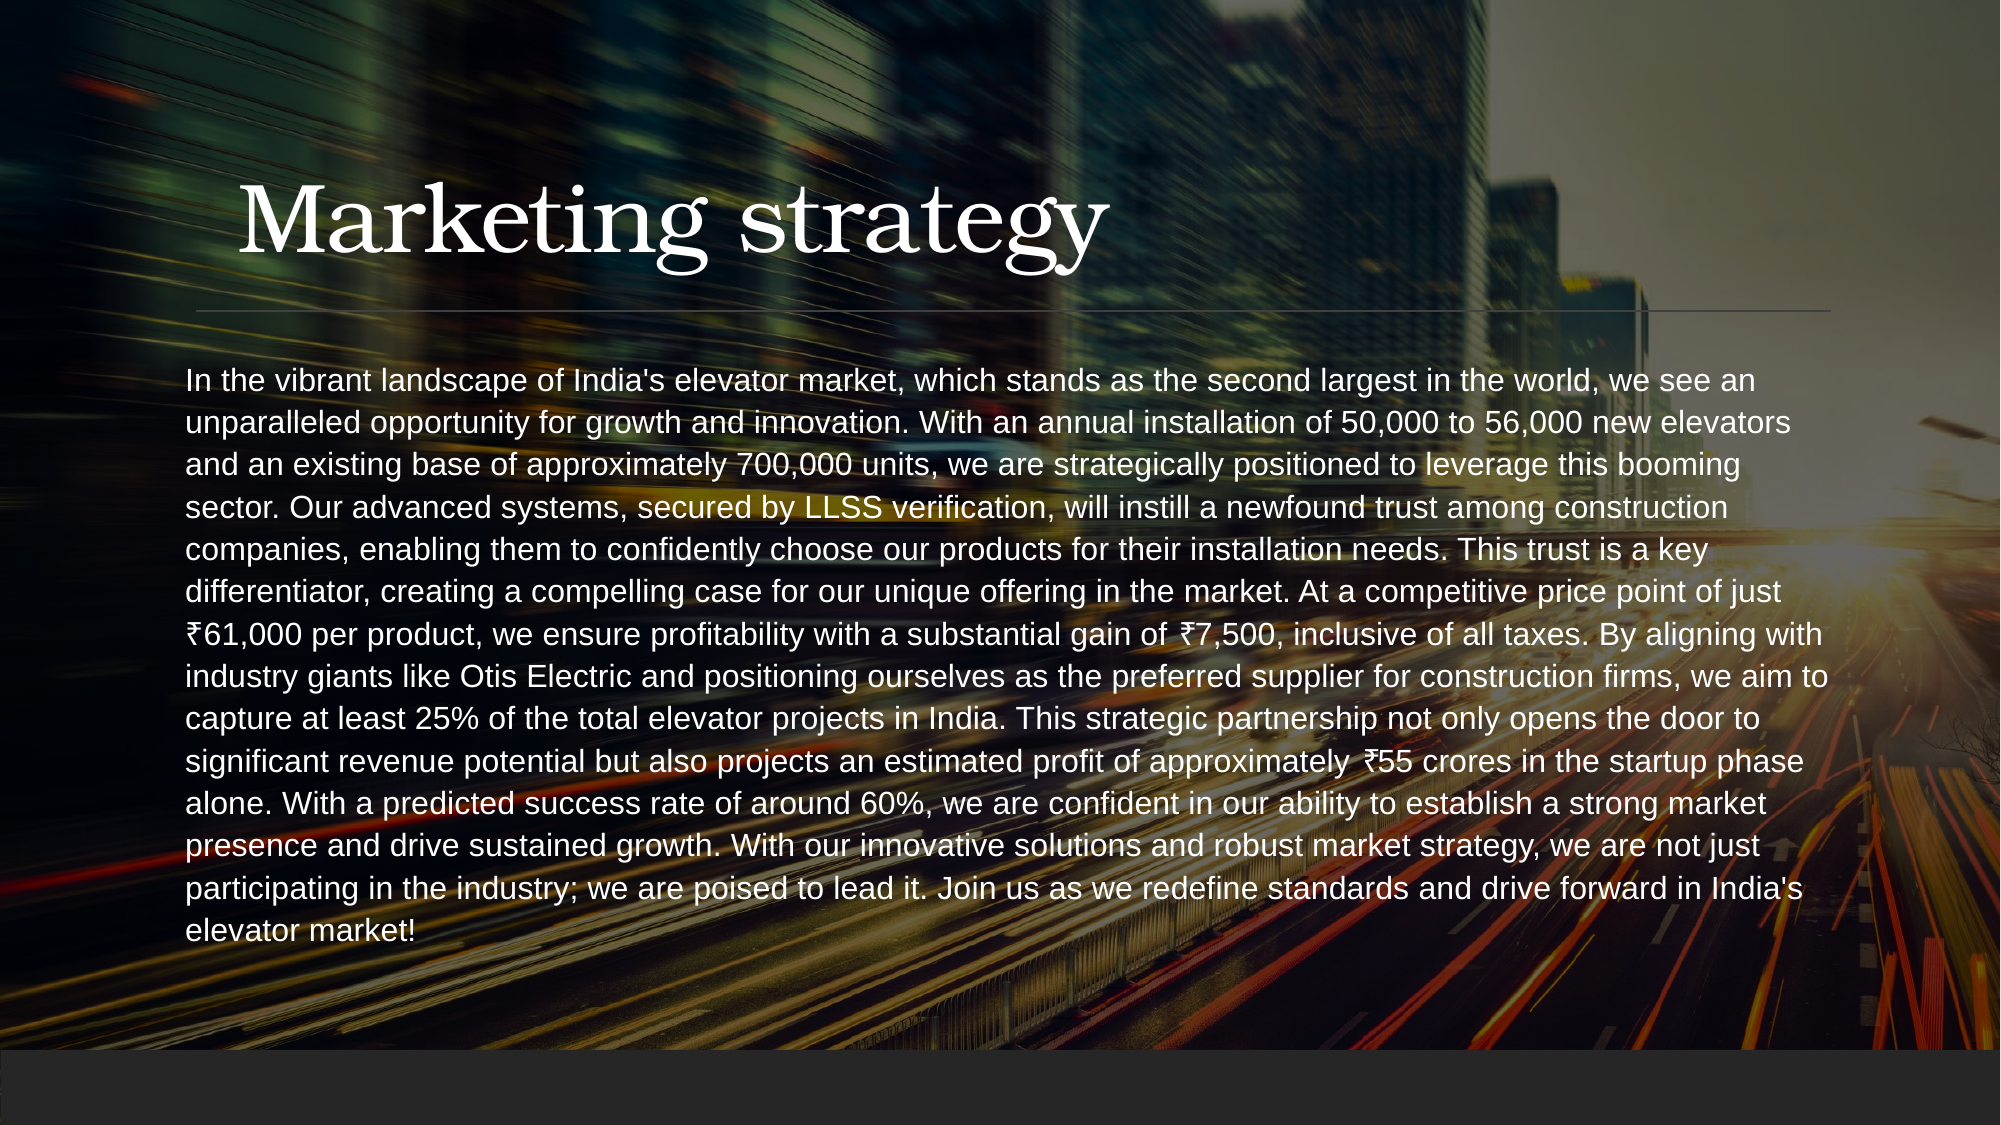

# Marketing strategy
In the vibrant landscape of India's elevator market, which stands as the second largest in the world, we see an unparalleled opportunity for growth and innovation. With an annual installation of 50,000 to 56,000 new elevators and an existing base of approximately 700,000 units, we are strategically positioned to leverage this booming sector. Our advanced systems, secured by LLSS verification, will instill a newfound trust among construction companies, enabling them to confidently choose our products for their installation needs. This trust is a key differentiator, creating a compelling case for our unique offering in the market. At a competitive price point of just ₹61,000 per product, we ensure profitability with a substantial gain of ₹7,500, inclusive of all taxes. By aligning with industry giants like Otis Electric and positioning ourselves as the preferred supplier for construction firms, we aim to capture at least 25% of the total elevator projects in India. This strategic partnership not only opens the door to significant revenue potential but also projects an estimated profit of approximately ₹55 crores in the startup phase alone. With a predicted success rate of around 60%, we are confident in our ability to establish a strong market presence and drive sustained growth. With our innovative solutions and robust market strategy, we are not just participating in the industry; we are poised to lead it. Join us as we redefine standards and drive forward in India's elevator market!